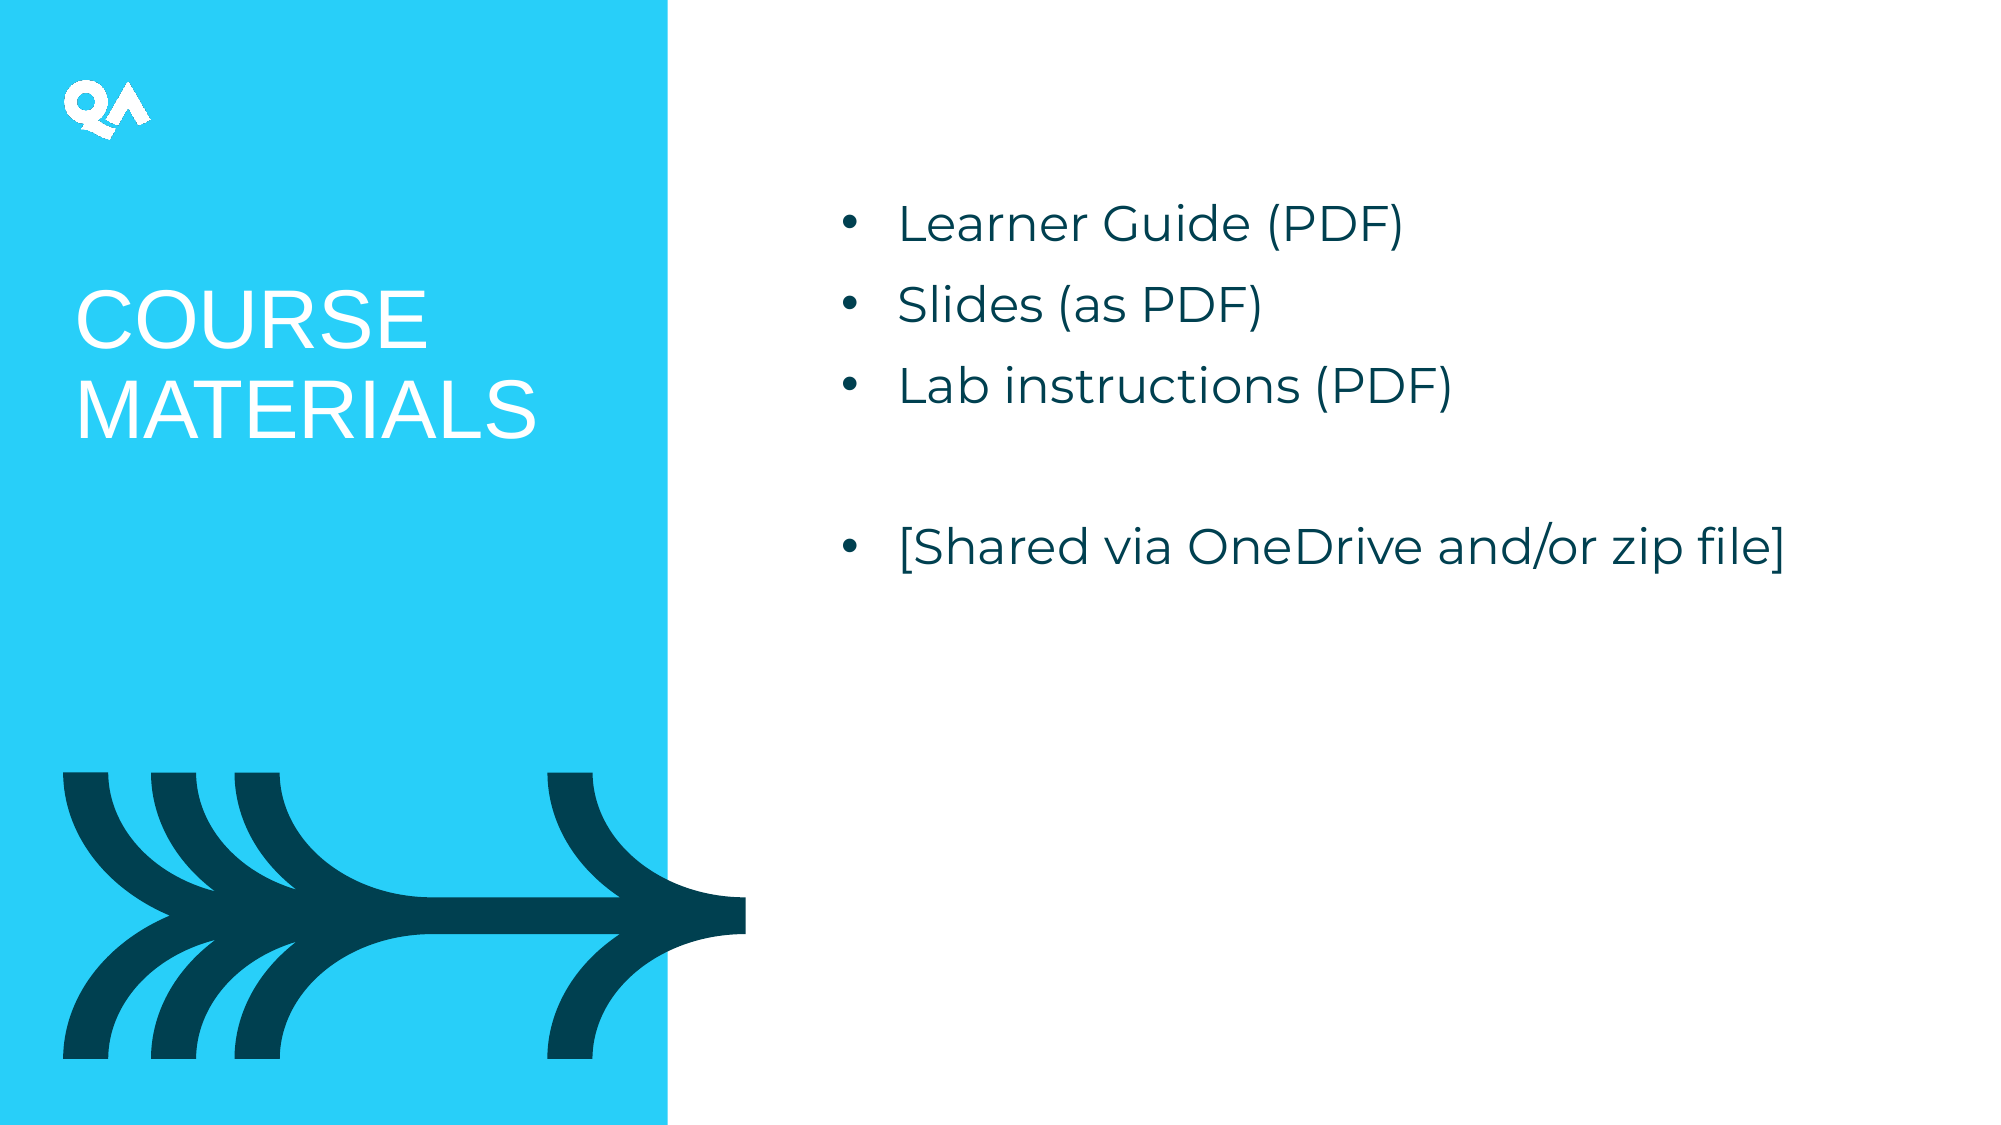

# Course materials
Learner Guide (PDF)
Slides (as PDF)
Lab instructions (PDF)

[Shared via OneDrive and/or zip file]